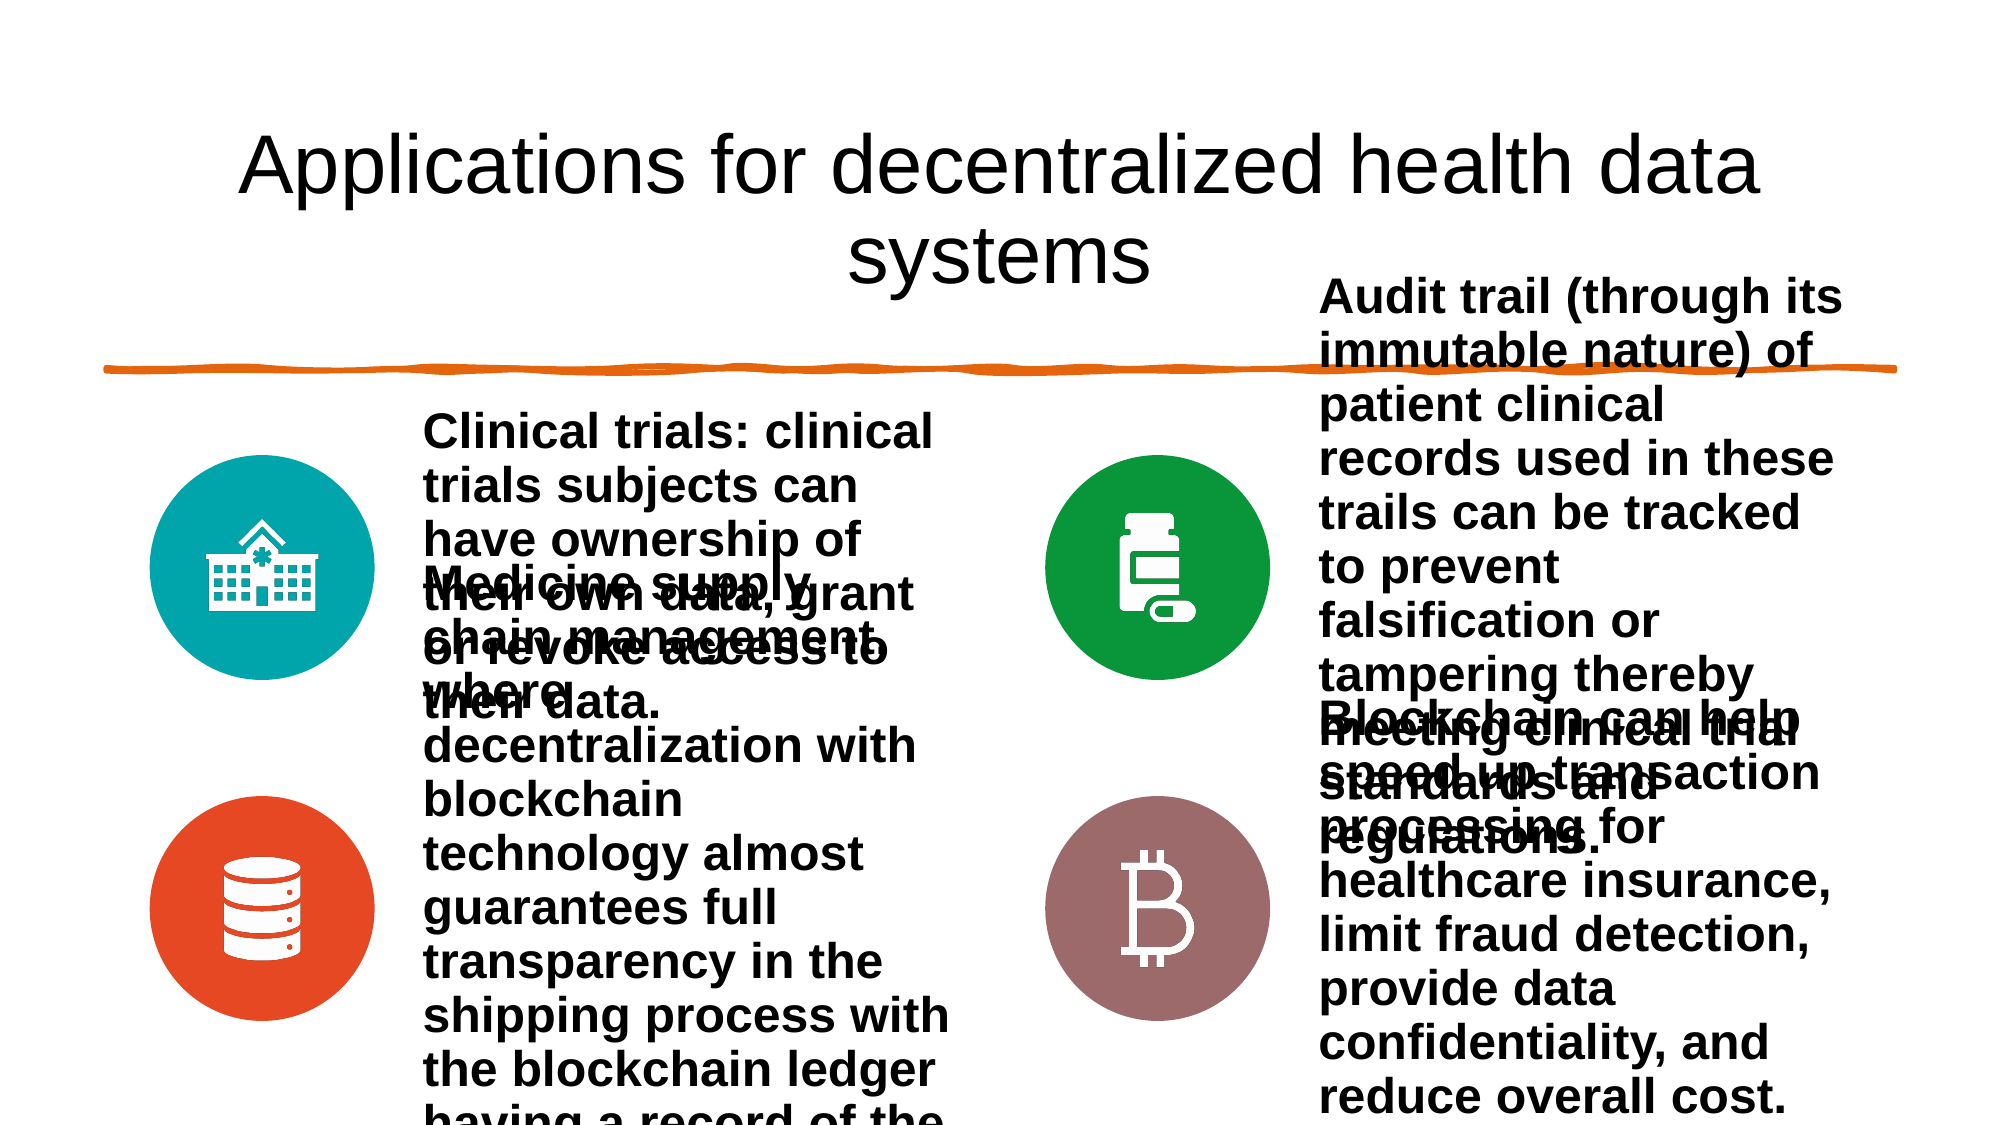

# Applications for decentralized health data systems

Clinical trials: clinical trials subjects can have ownership of their own data, grant or revoke access to their data.
Audit trail (through its immutable nature) of patient clinical records used in these trails can be tracked to prevent falsification or tampering thereby meeting clinical trial standards and regulations.
Medicine supply chain management, where decentralization with blockchain technology almost guarantees full transparency in the shipping process with the blockchain ledger having a record of the data at every point in the distribution chain.
Blockchain can help speed up transaction processing for healthcare insurance, limit fraud detection, provide data confidentiality, and reduce overall cost.